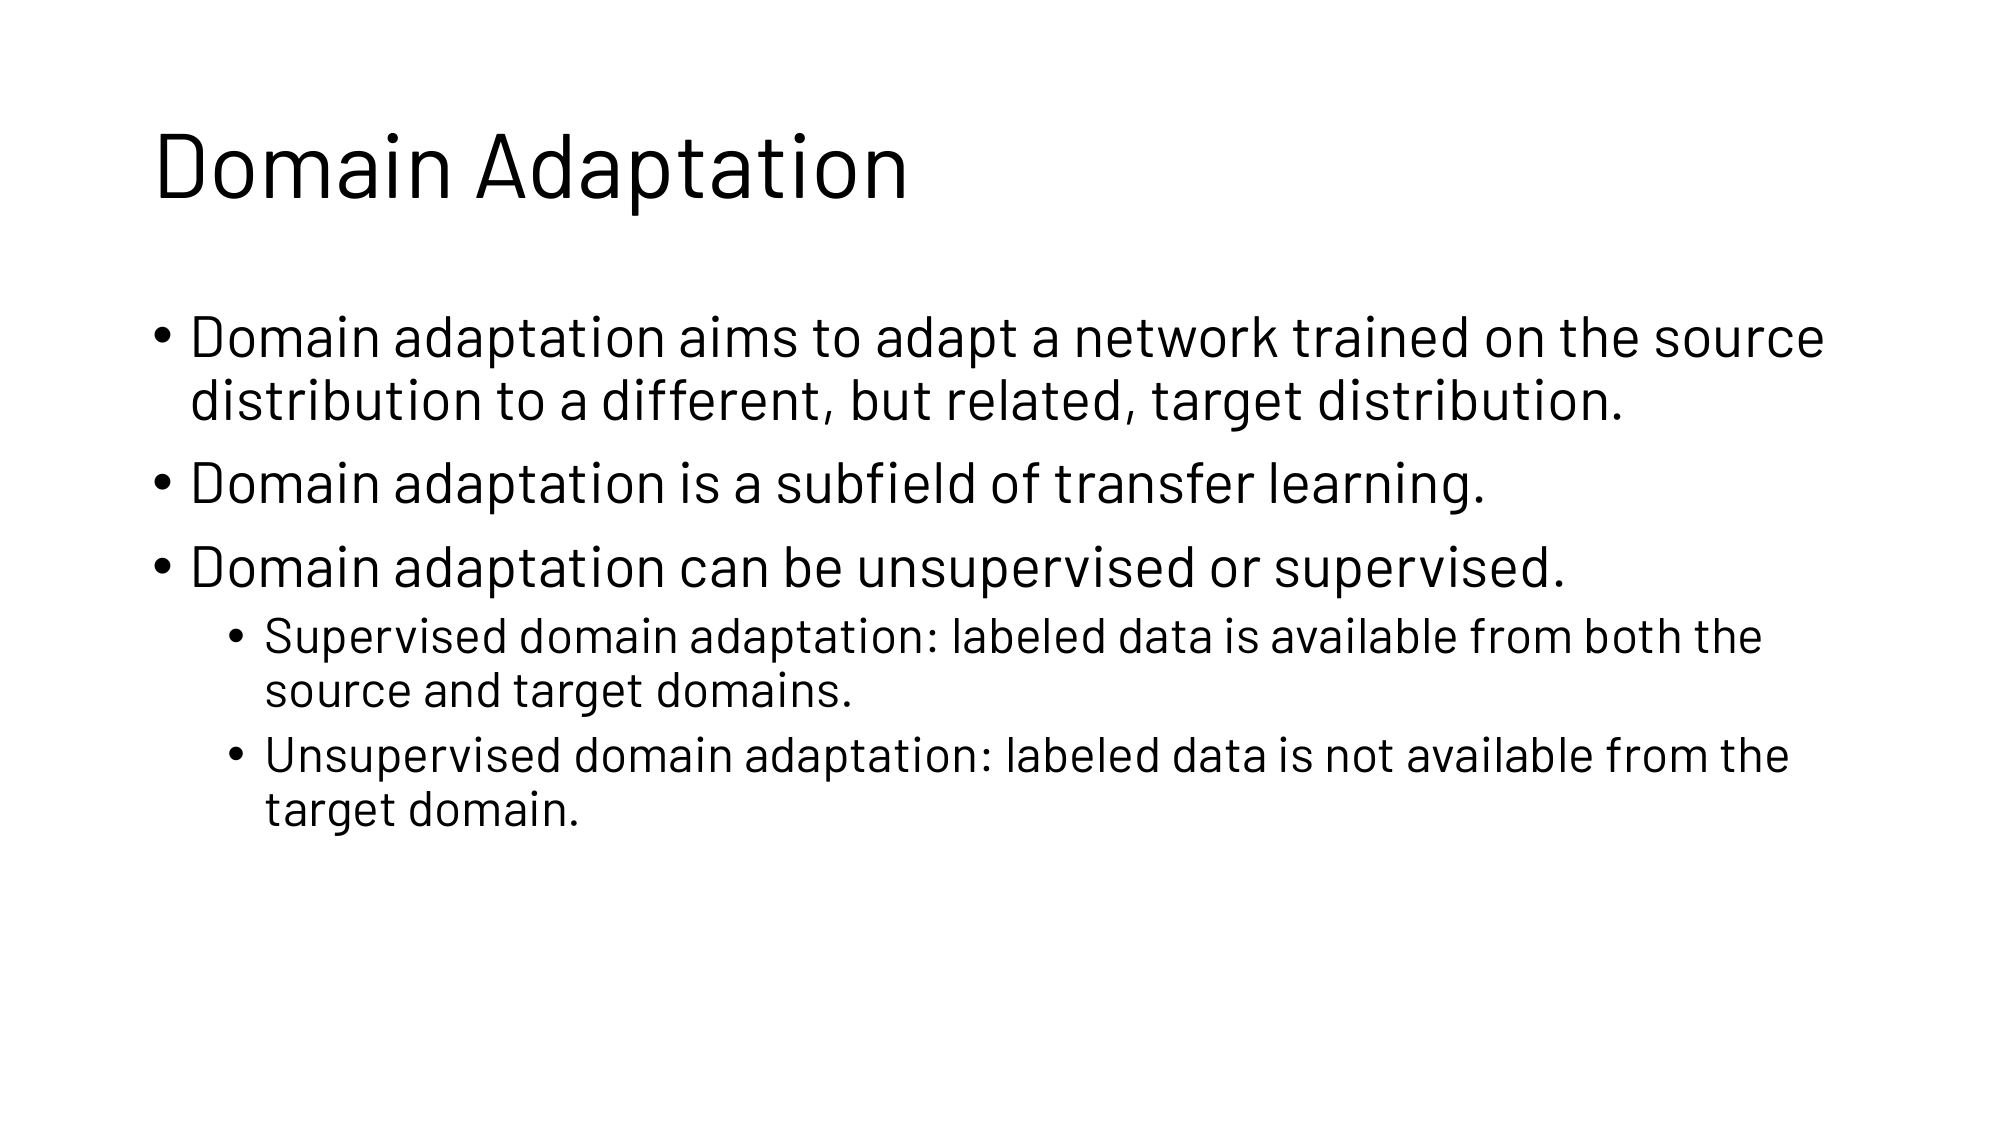

# Domain Adaptation
Domain adaptation aims to adapt a network trained on the source distribution to a different, but related, target distribution.
Domain adaptation is a subfield of transfer learning.
Domain adaptation can be unsupervised or supervised.
Supervised domain adaptation: labeled data is available from both the source and target domains.
Unsupervised domain adaptation: labeled data is not available from the target domain.